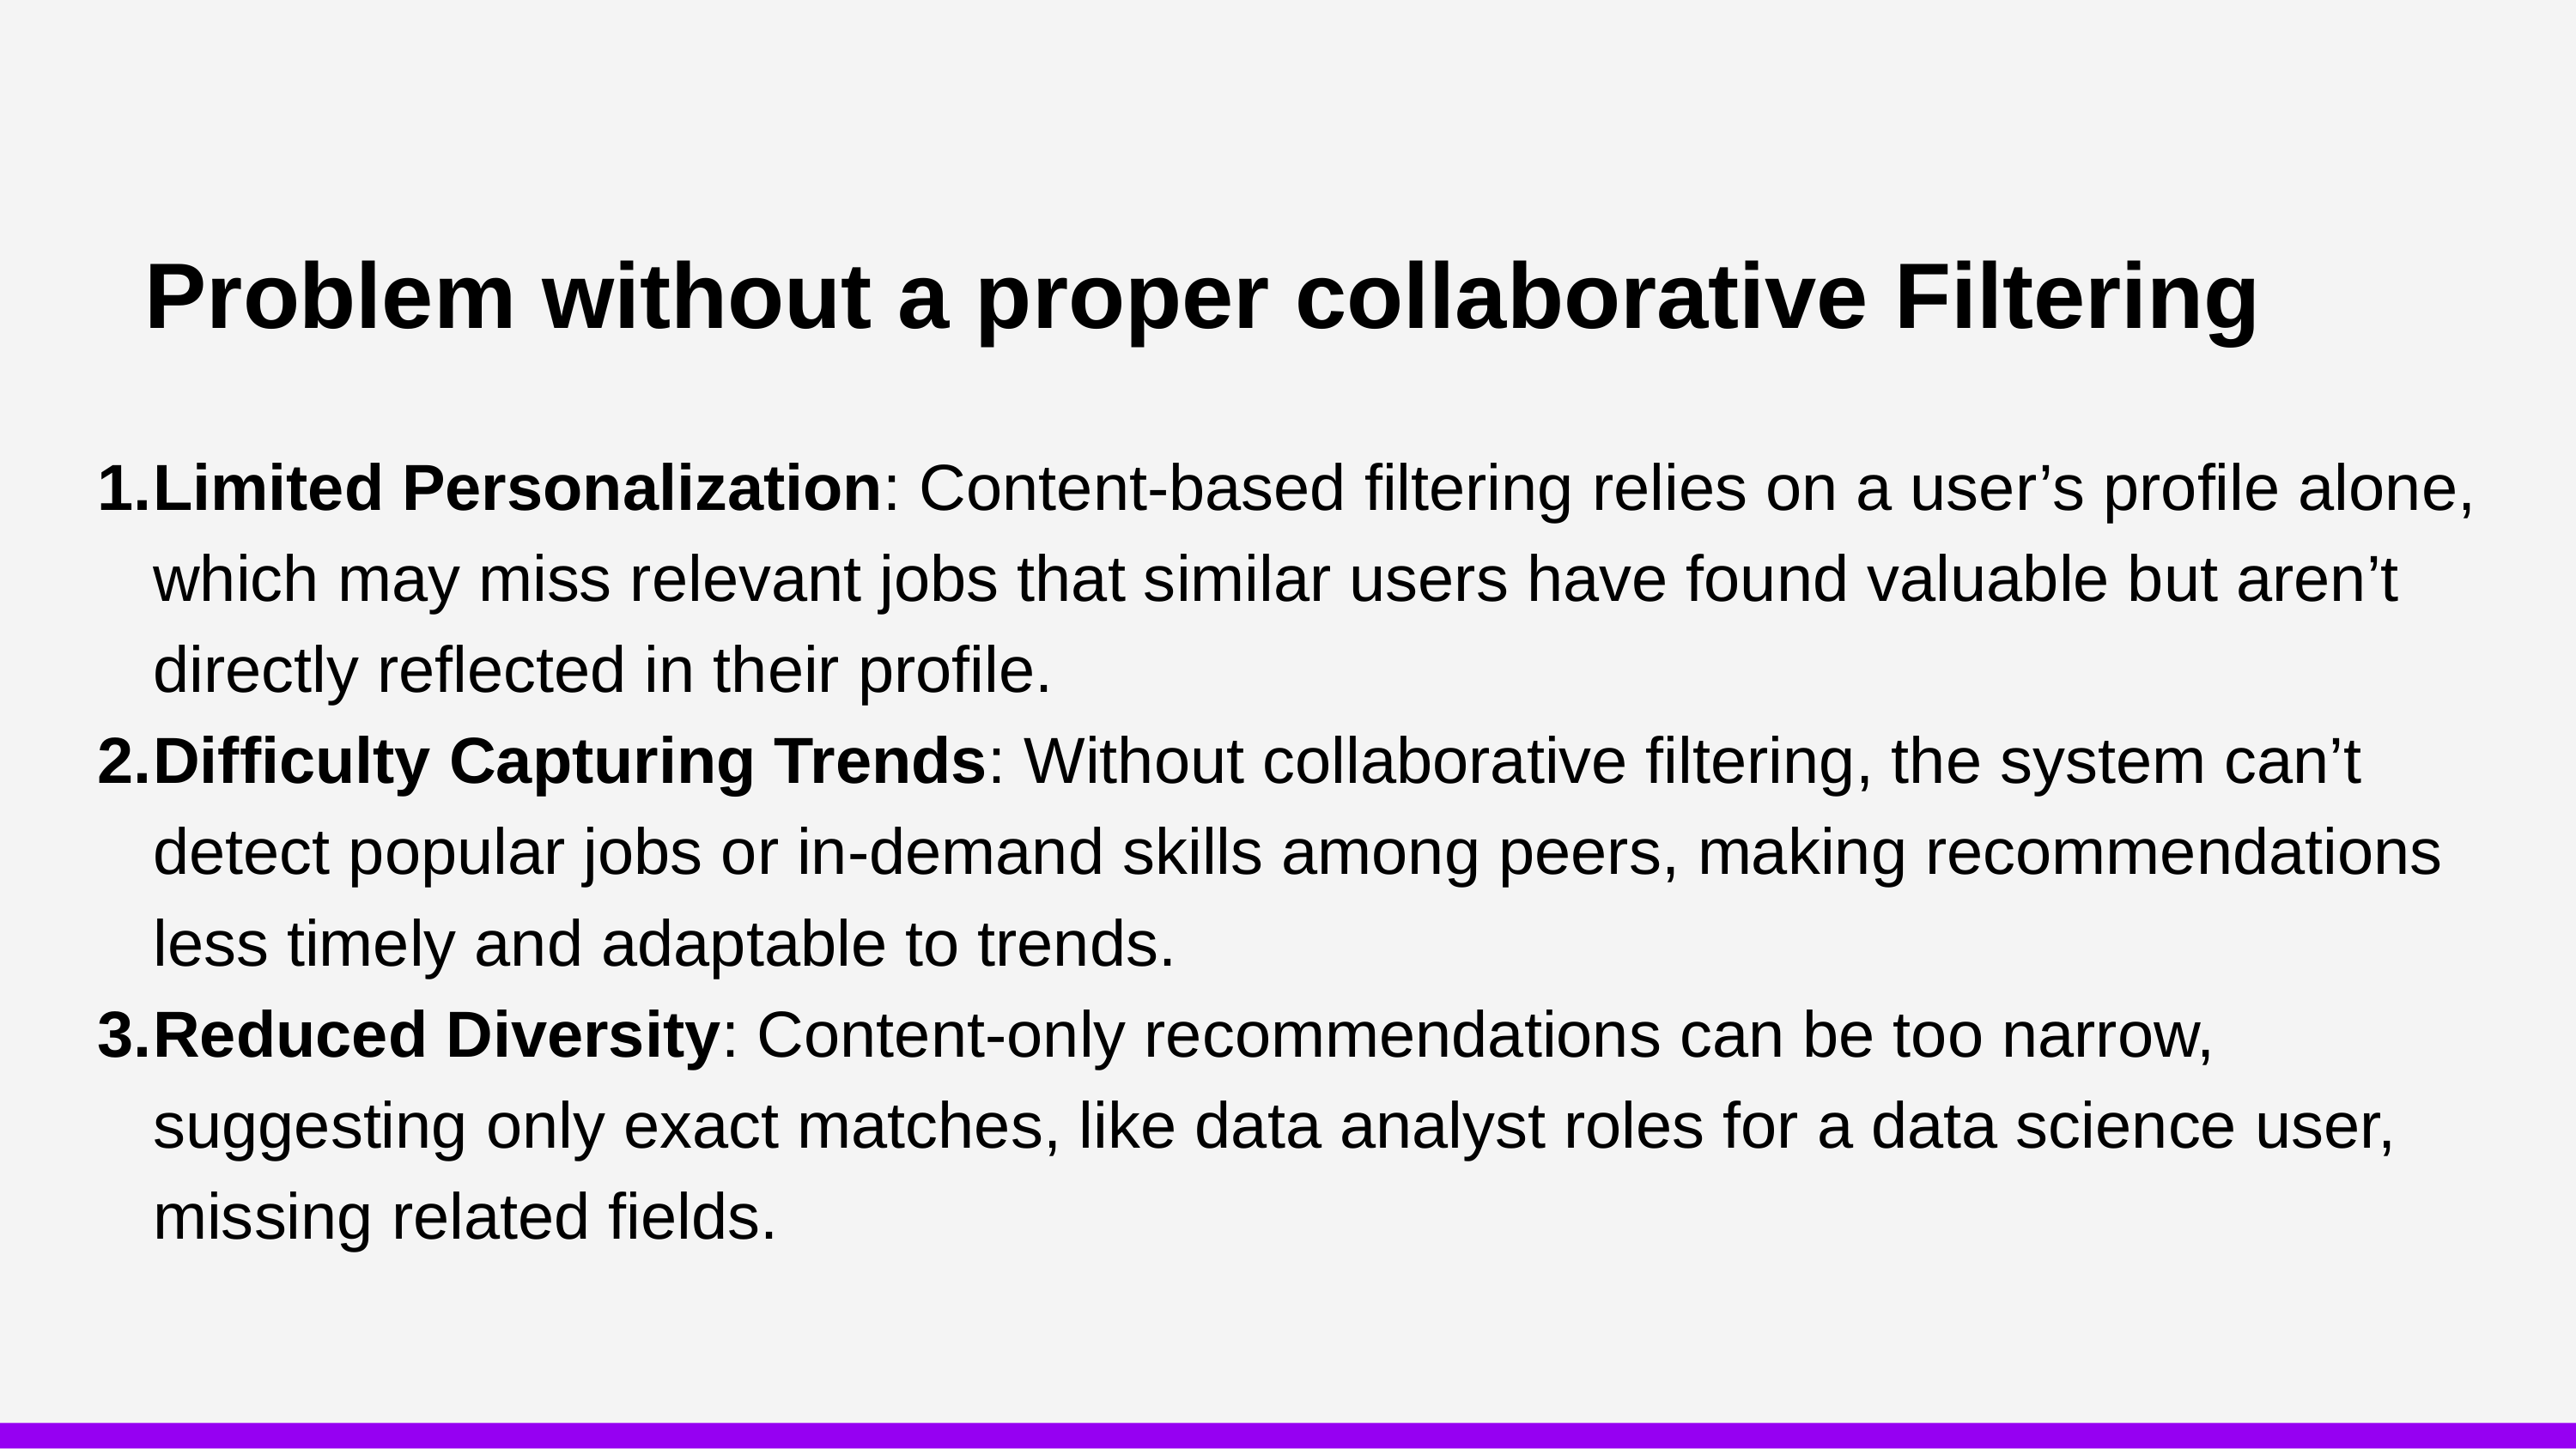

Problem without a proper collaborative Filtering

Limited Personalization: Content-based filtering relies on a user’s profile alone, which may miss relevant jobs that similar users have found valuable but aren’t directly reflected in their profile.
Difficulty Capturing Trends: Without collaborative filtering, the system can’t detect popular jobs or in-demand skills among peers, making recommendations less timely and adaptable to trends.
Reduced Diversity: Content-only recommendations can be too narrow, suggesting only exact matches, like data analyst roles for a data science user, missing related fields.